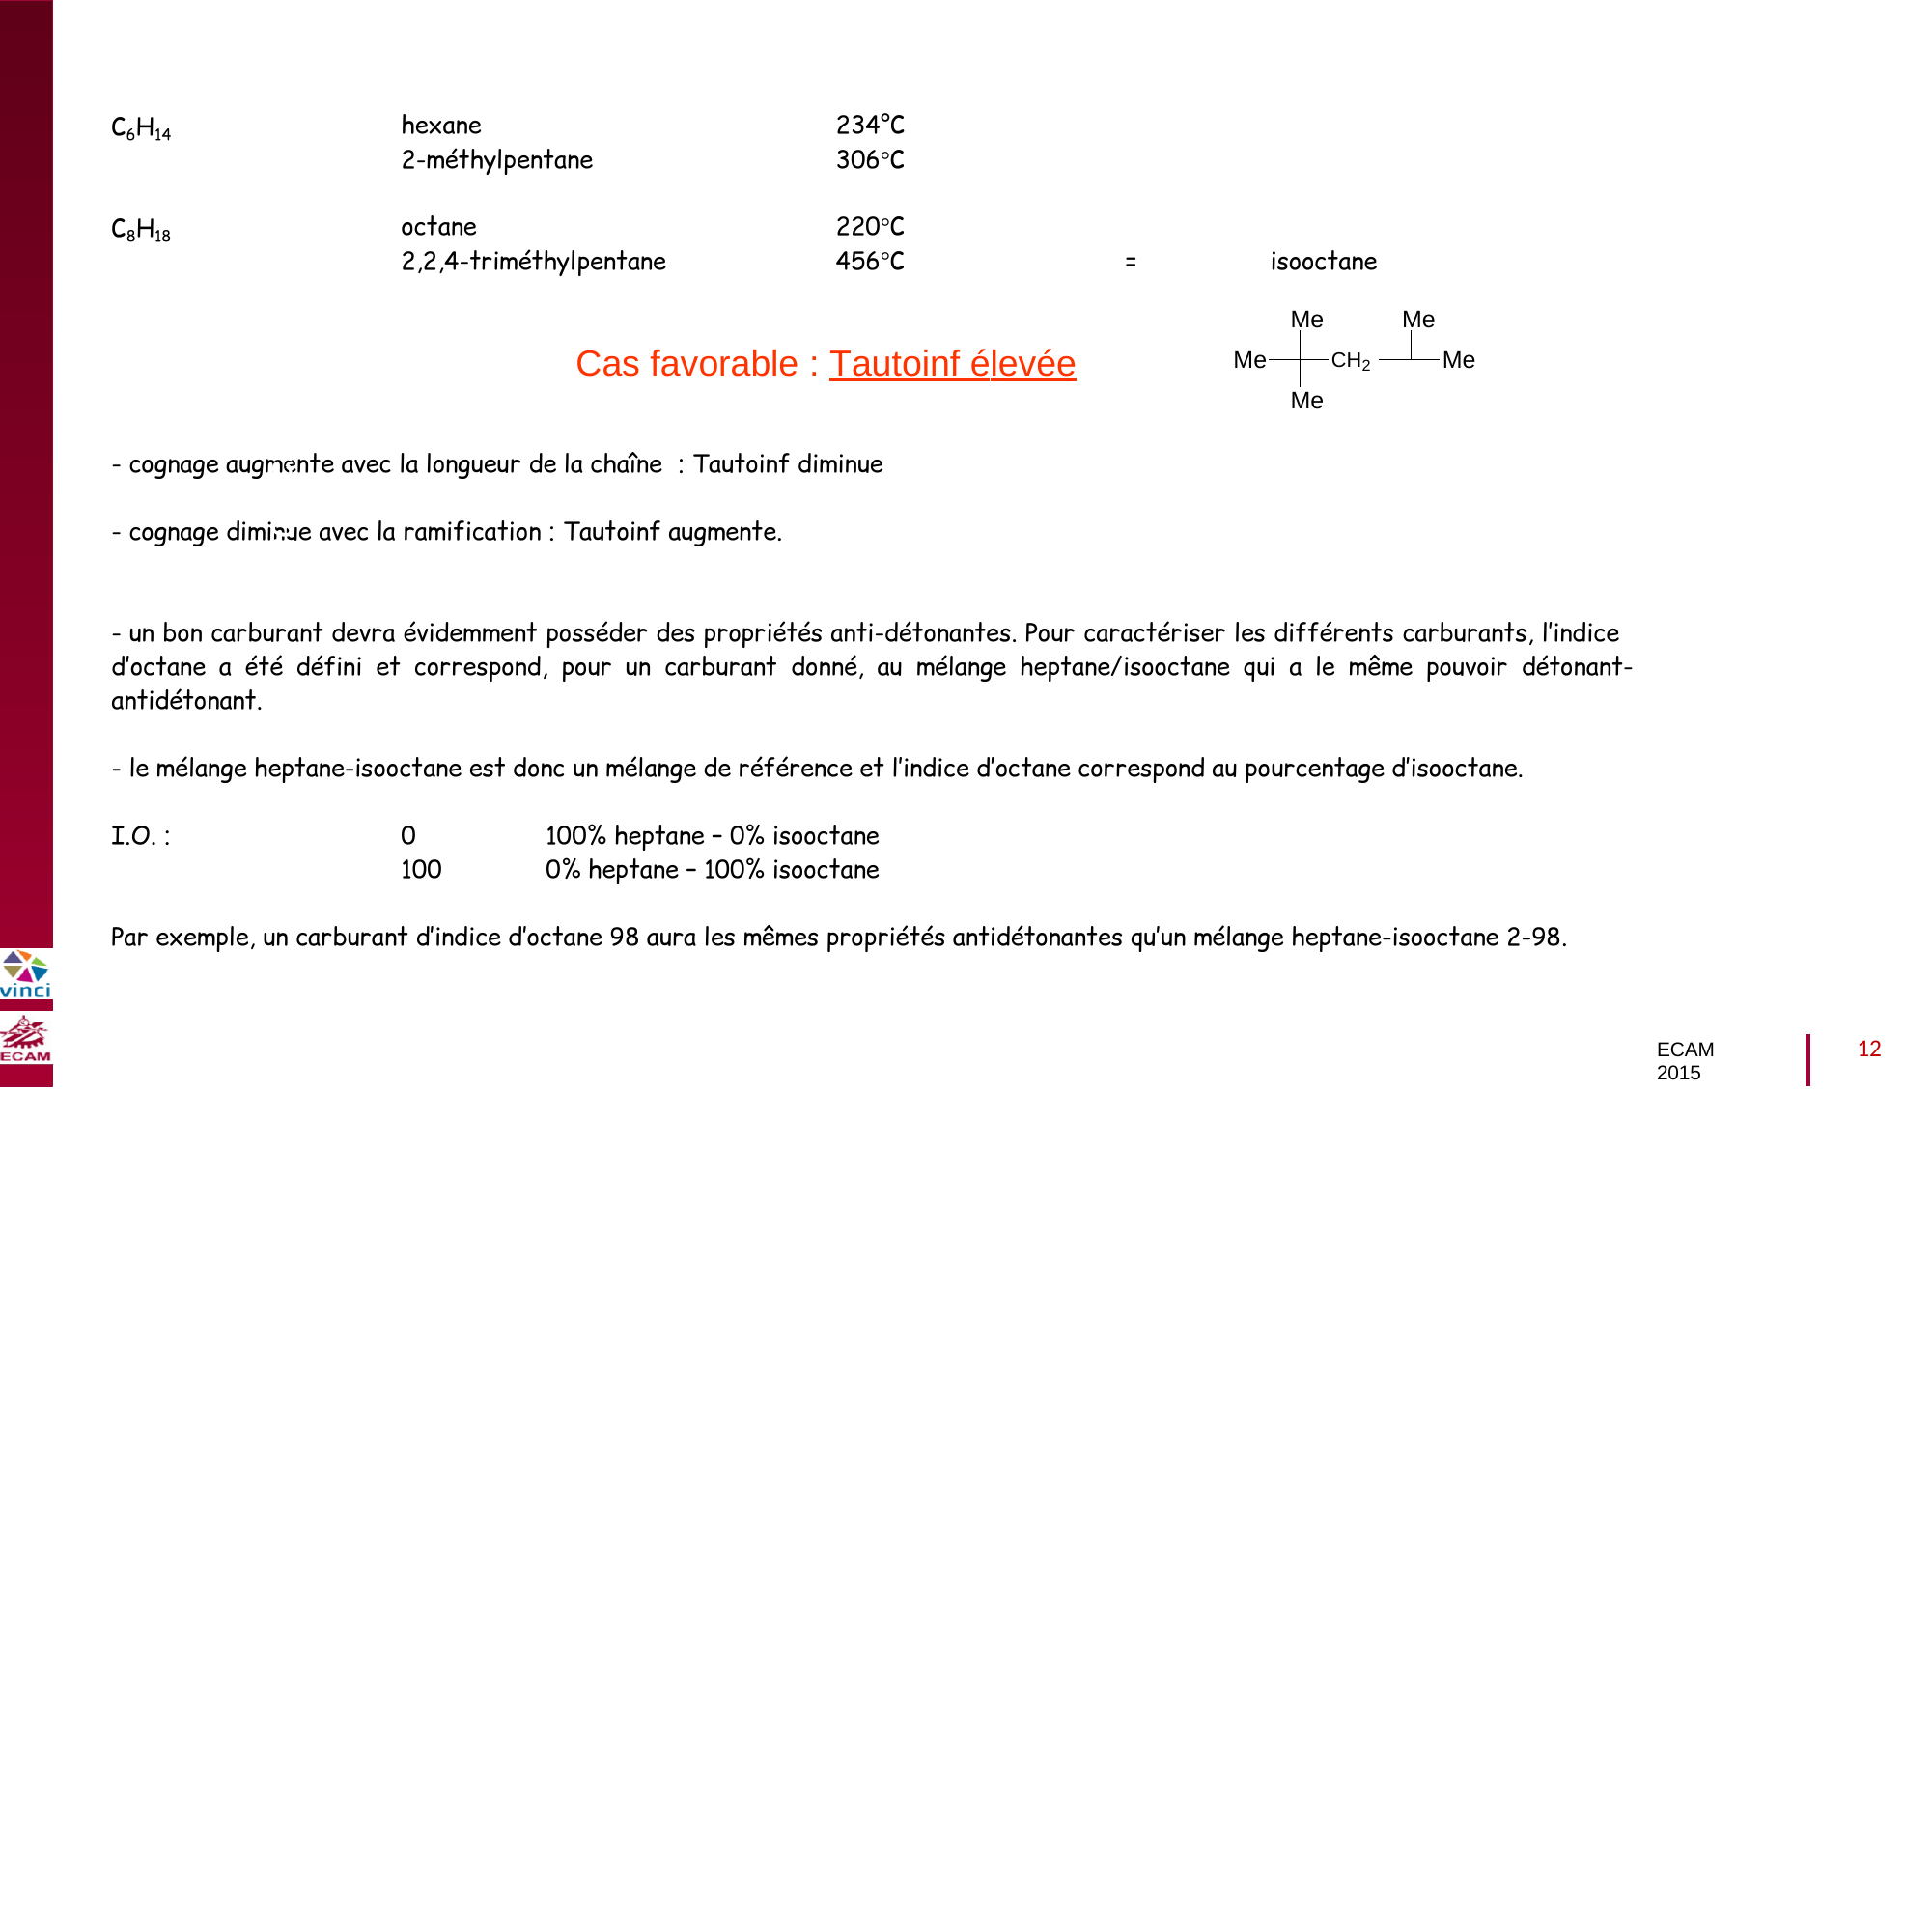

C6H14
hexane
2-méthylpentane
234°C
306°C
220°C
456°C
C8H18
octane
2,2,4-triméthylpentane
=
isooctane
B2040-Chimie du vivant et environnement
Me
Me

Cas favorable : Tautoinf élevée
Me
CH2
Me

Me
- cognage augmente avec la longueur de la chaîne : Tautoinf diminue
- cognage diminue avec la ramification : Tautoinf augmente.
- un bon carburant devra évidemment posséder des propriétés anti-détonantes. Pour caractériser les différents carburants, l’indice
d’octane a été défini et correspond, pour un carburant donné, au mélange heptane/isooctane qui a le même pouvoir détonant-
antidétonant.
- le mélange heptane-isooctane est donc un mélange de référence et l’indice d’octane correspond au pourcentage d’isooctane.
I.O. :
0
100
100% heptane – 0% isooctane
0% heptane – 100% isooctane
Par exemple, un carburant d’indice d’octane 98 aura les mêmes propriétés antidétonantes qu’un mélange heptane-isooctane 2-98.

12
ECAM 2015